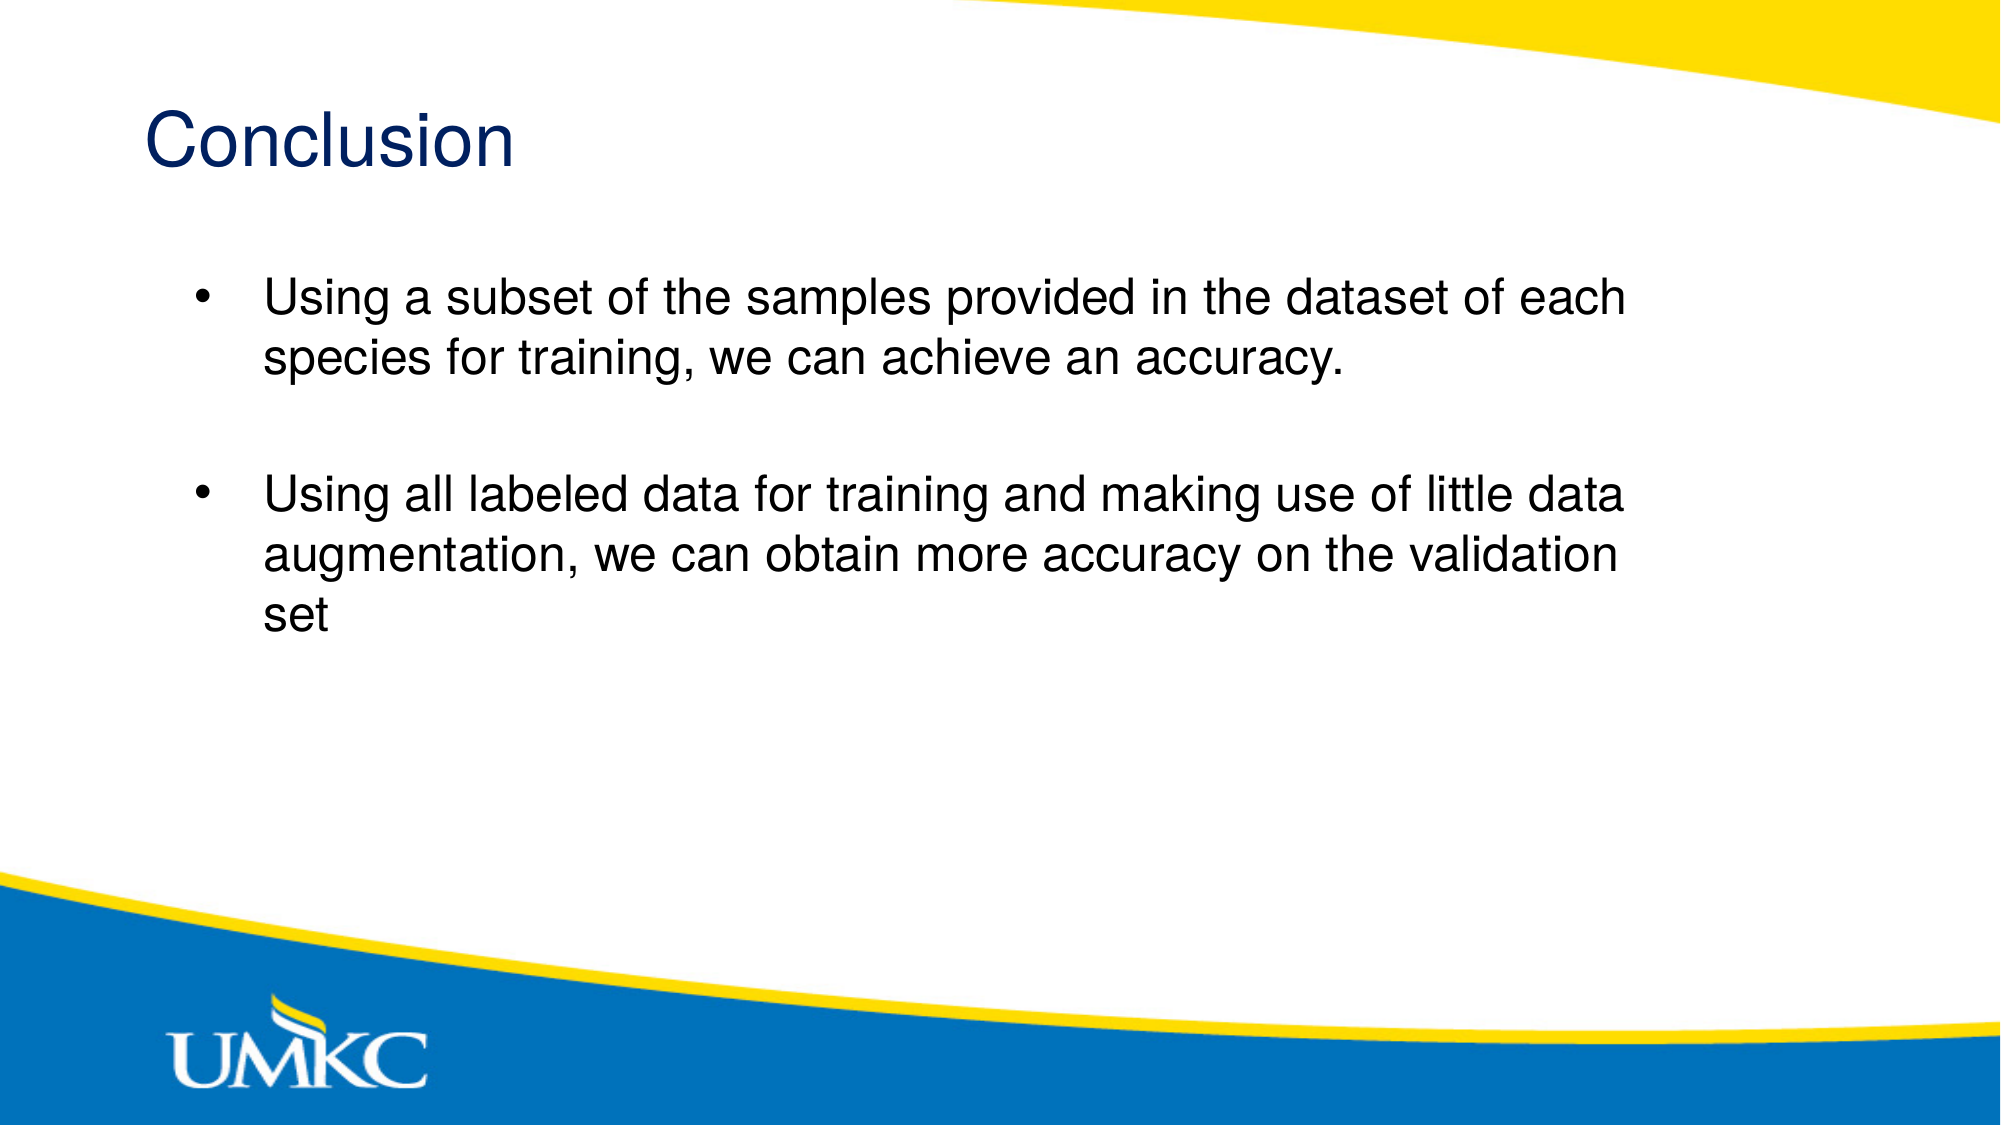

Conclusion
Using a subset of the samples provided in the dataset of each species for training, we can achieve an accuracy.

Using all labeled data for training and making use of little data augmentation, we can obtain more accuracy on the validation set